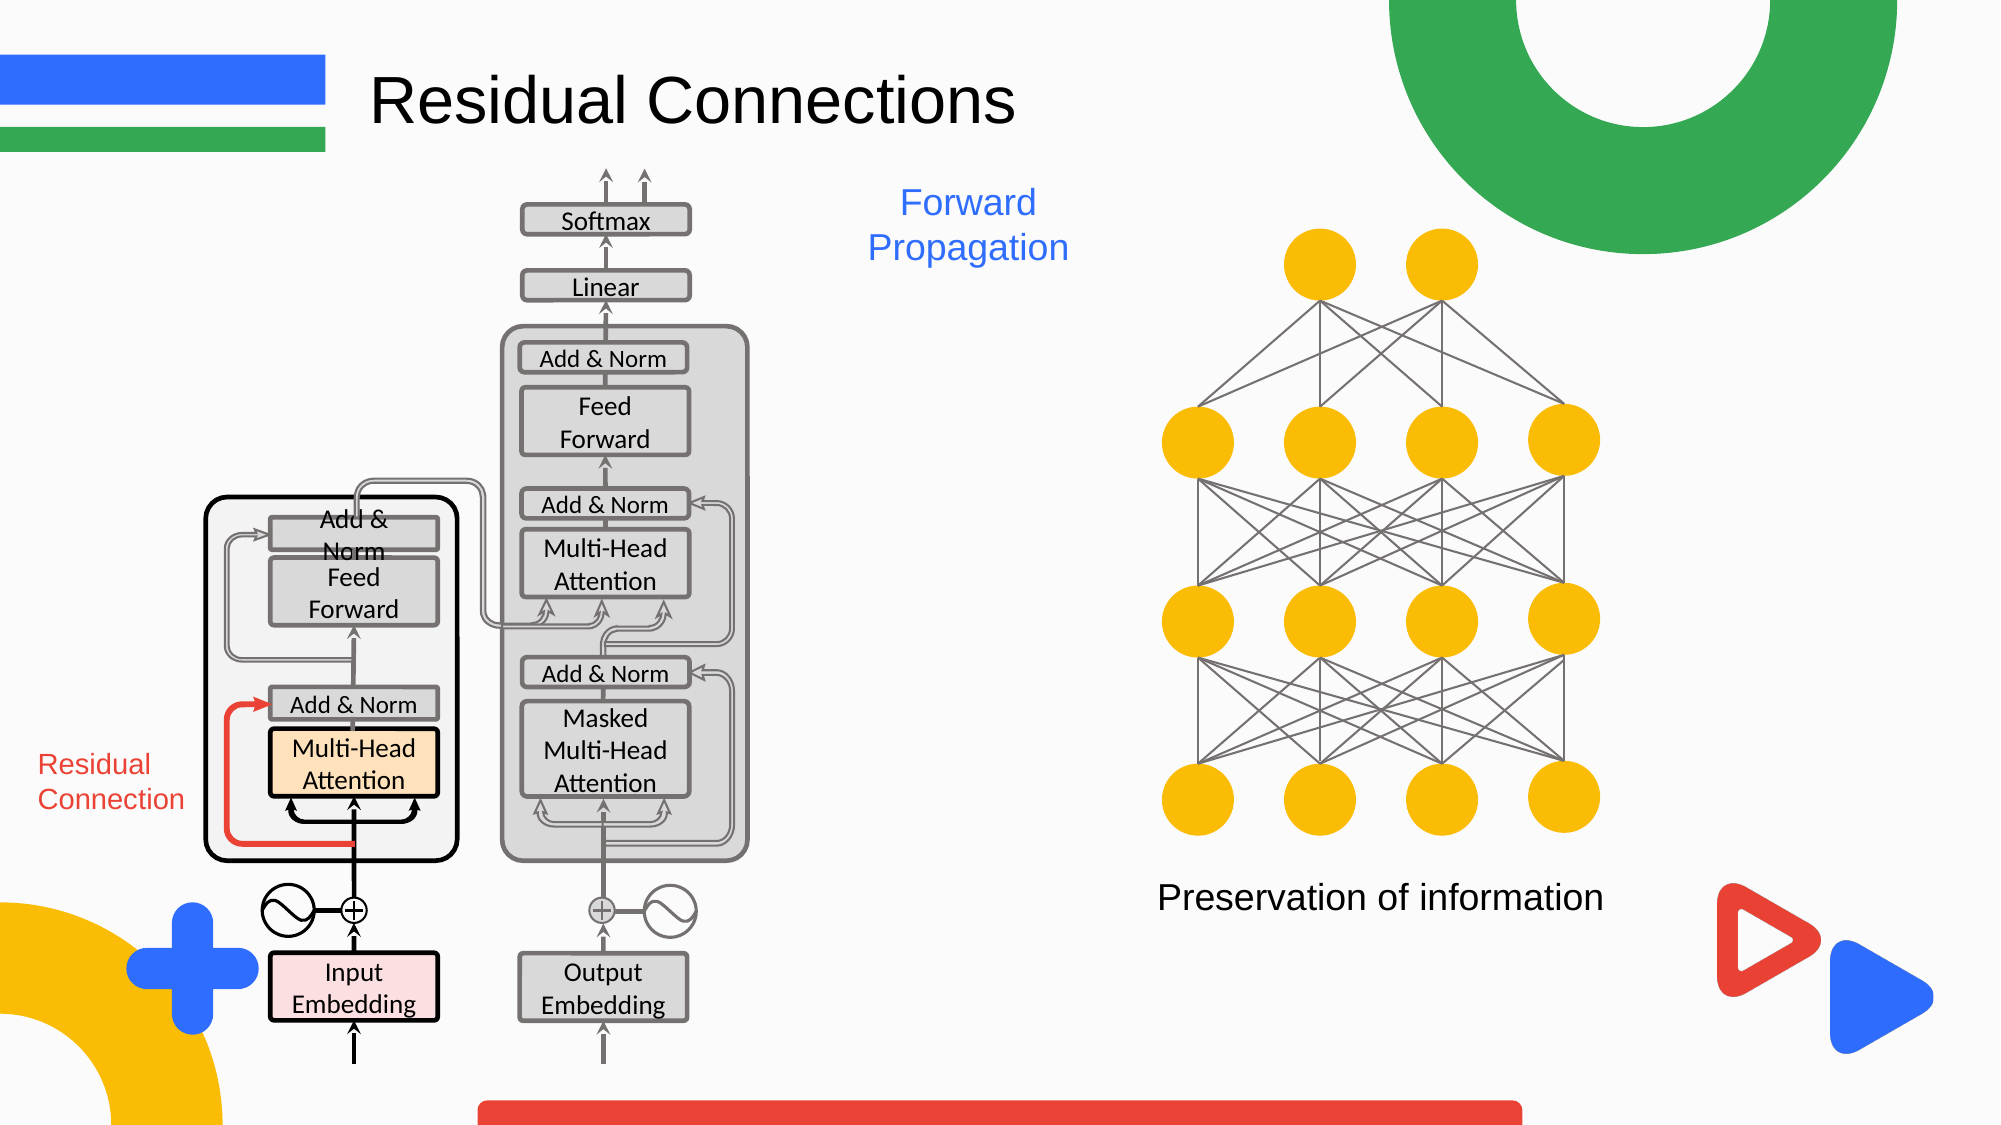

Residual Connections
Forward Propagation
Softmax

Linear

Add & Norm
Feed Forward

Add & Norm

Add & Norm
Multi-Head Attention

Feed Forward

Add & Norm
Add & Norm

Masked Multi-Head Attention

Multi-Head Attention
Residual Connection

Preservation of information

Input Embedding
Output Embedding